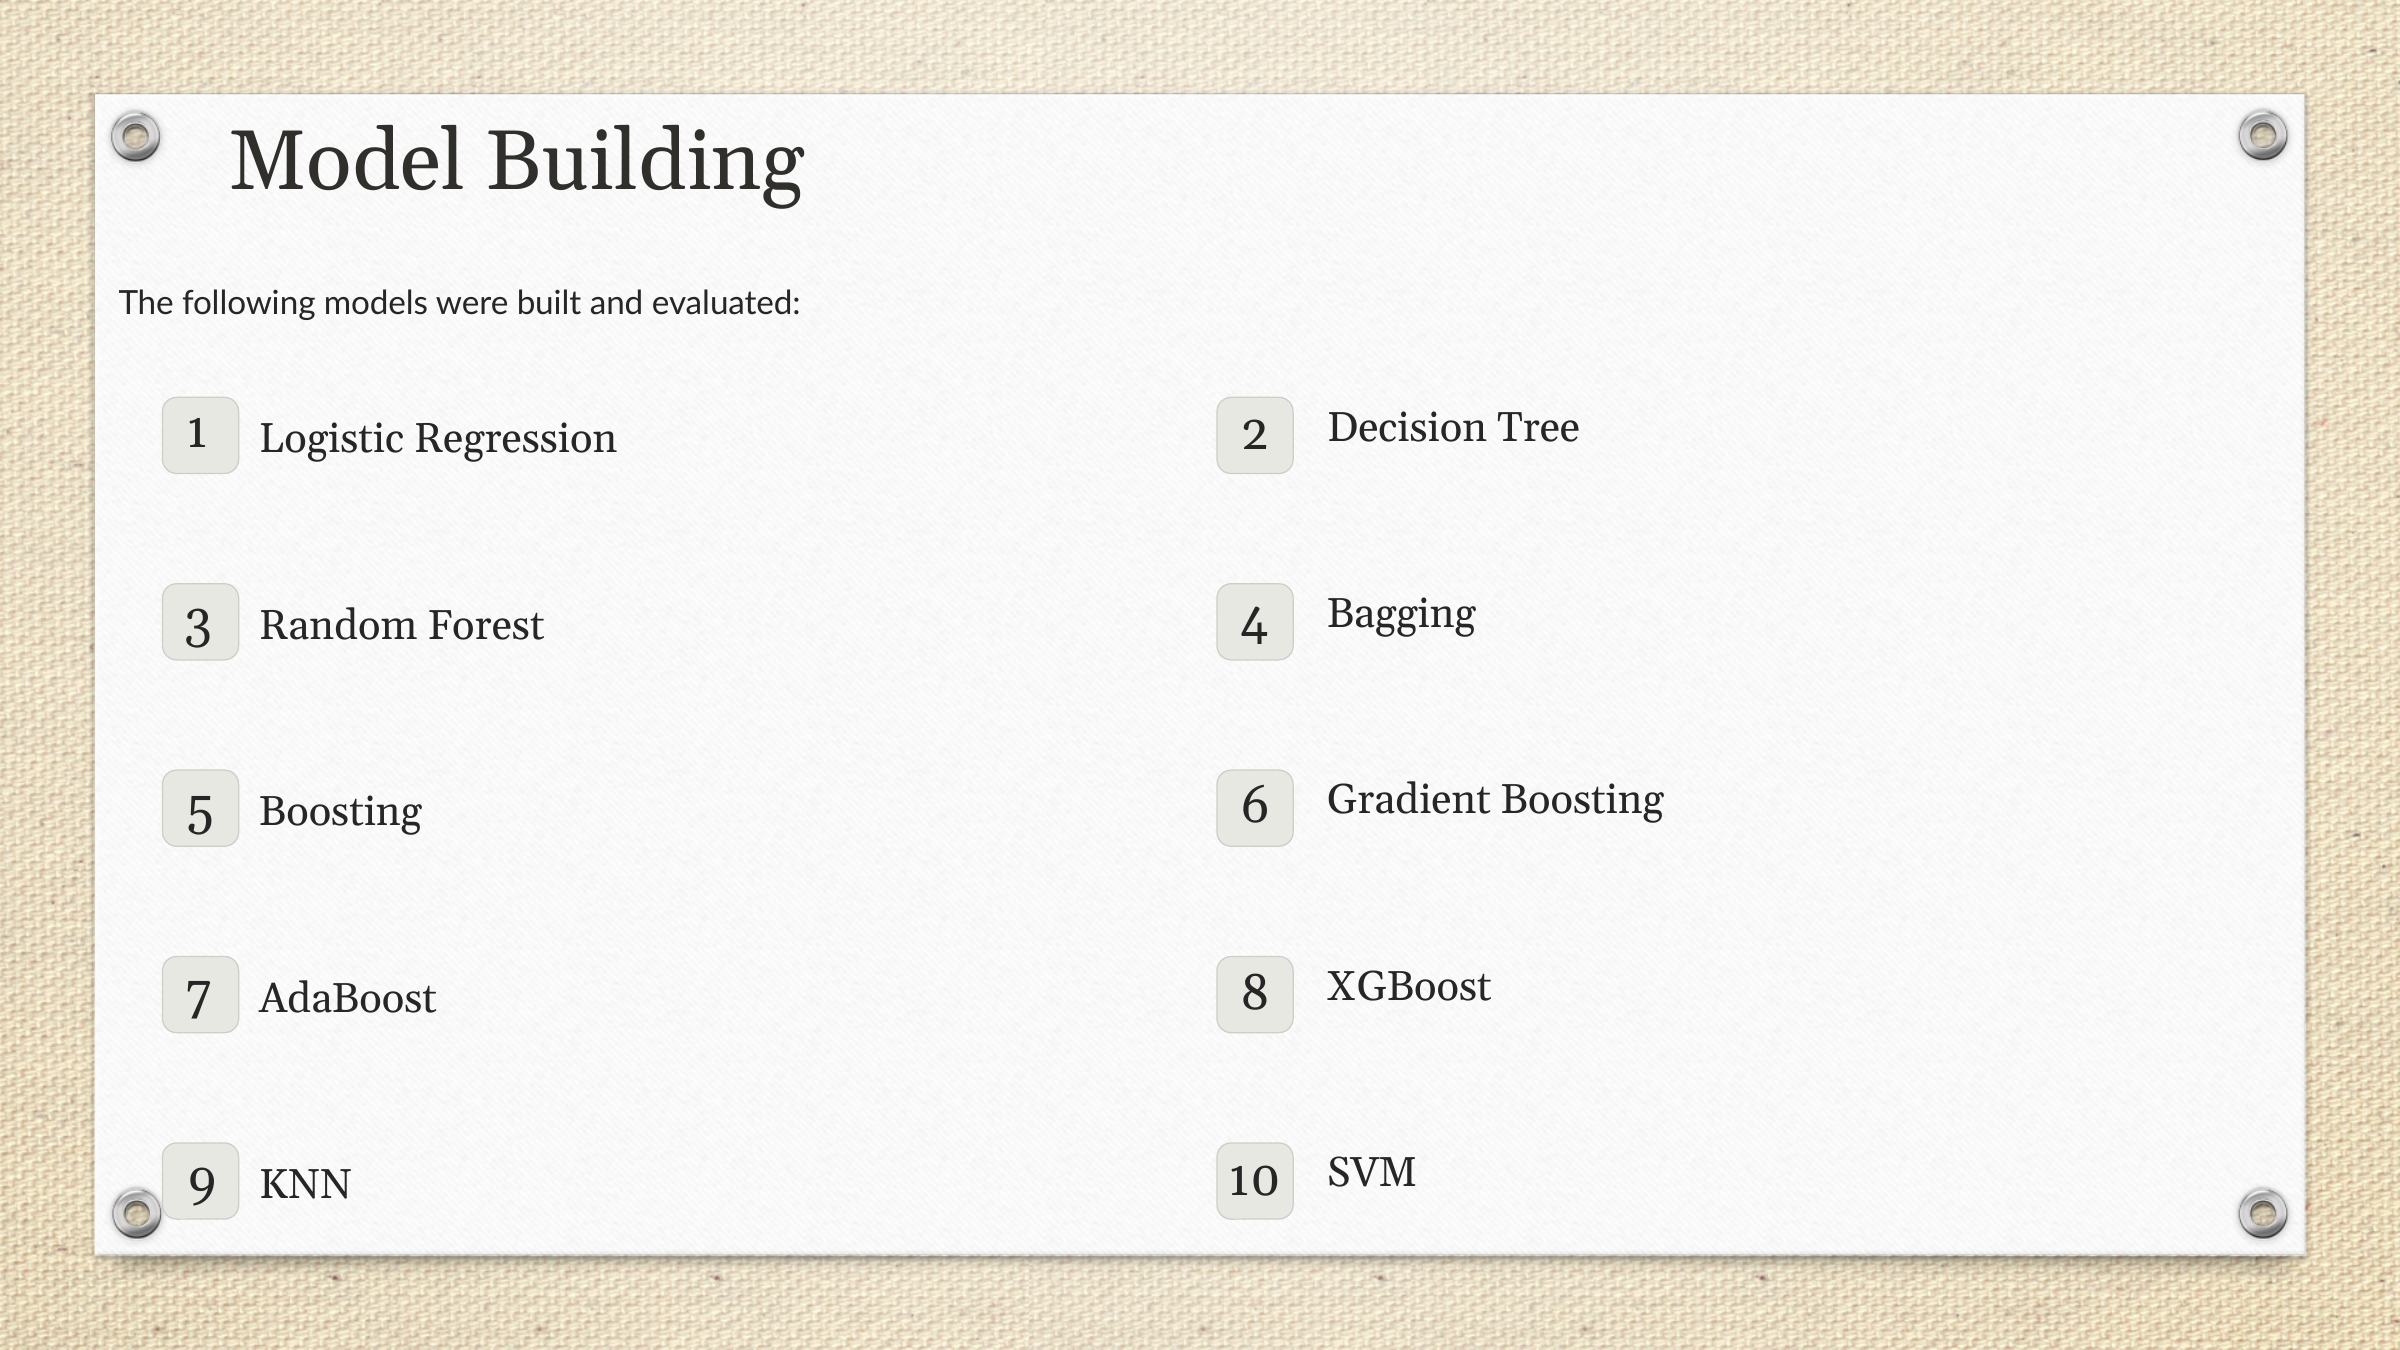

Model Building
The following models were built and evaluated:

Decision Tree
1
Logistic Regression
2

Bagging
Random Forest
4
3

Gradient Boosting
Boosting
6
5

XGBoost
AdaBoost
8
7

SVM
KNN
10
9